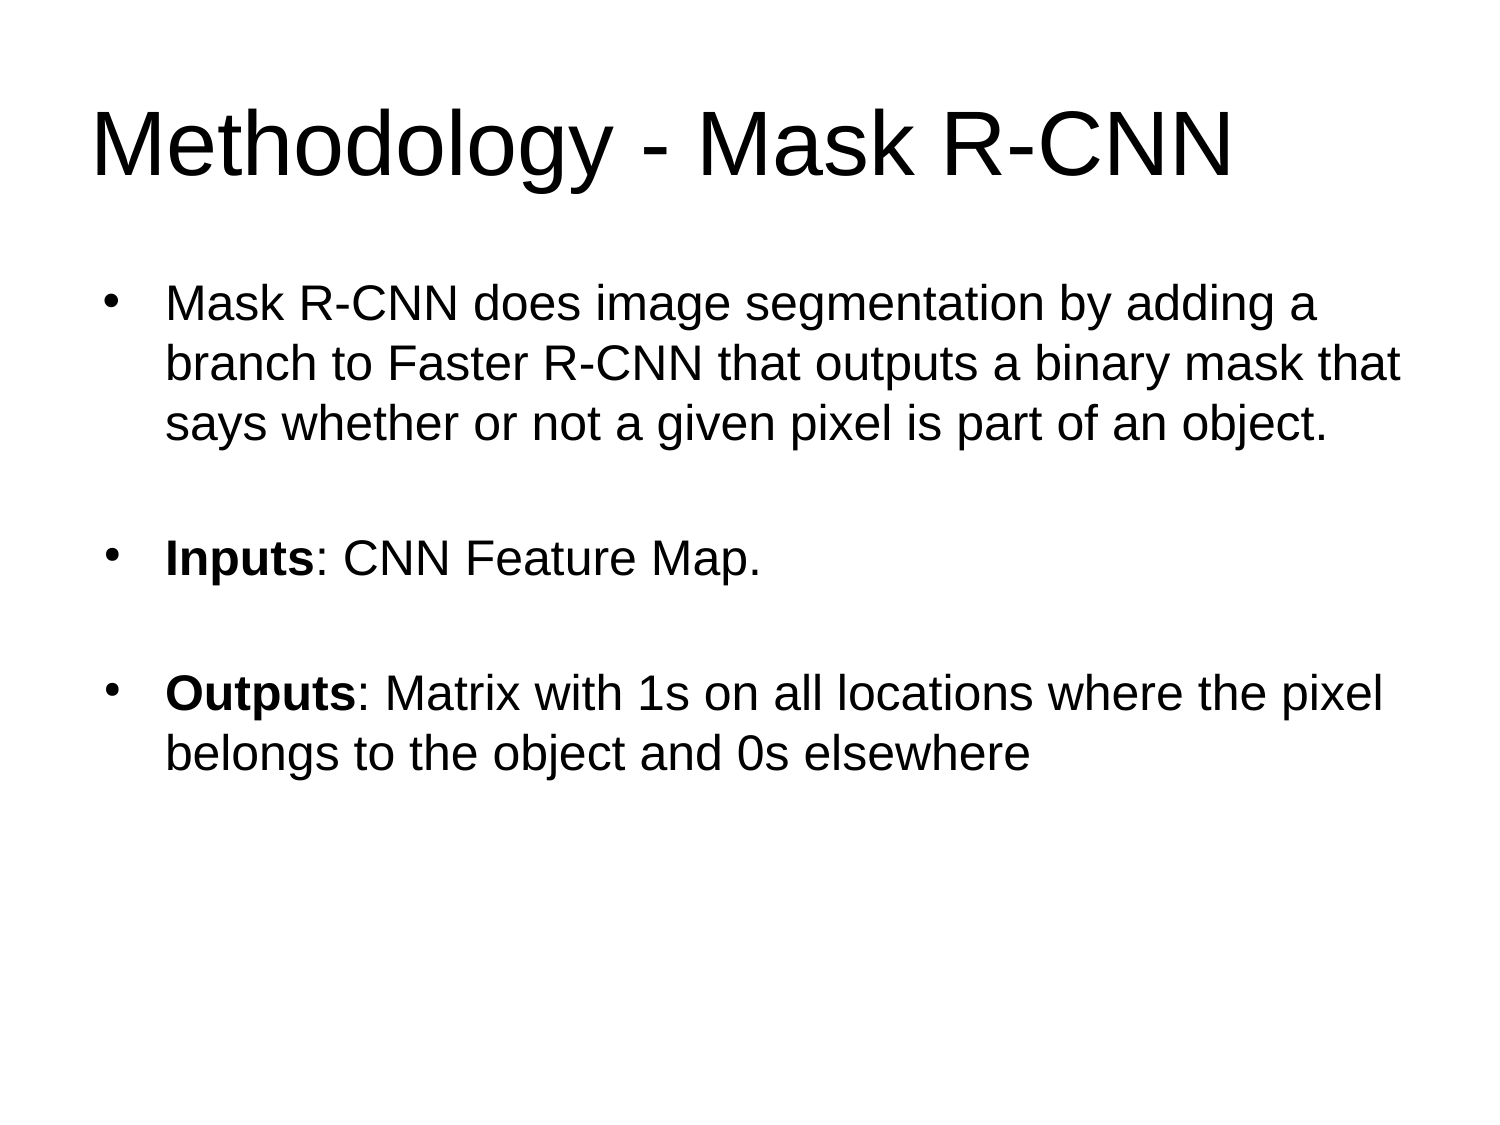

# Methodology - Mask R-CNN
Mask R-CNN does image segmentation by adding a branch to Faster R-CNN that outputs a binary mask that says whether or not a given pixel is part of an object.

Inputs: CNN Feature Map.

Outputs: Matrix with 1s on all locations where the pixel belongs to the object and 0s elsewhere